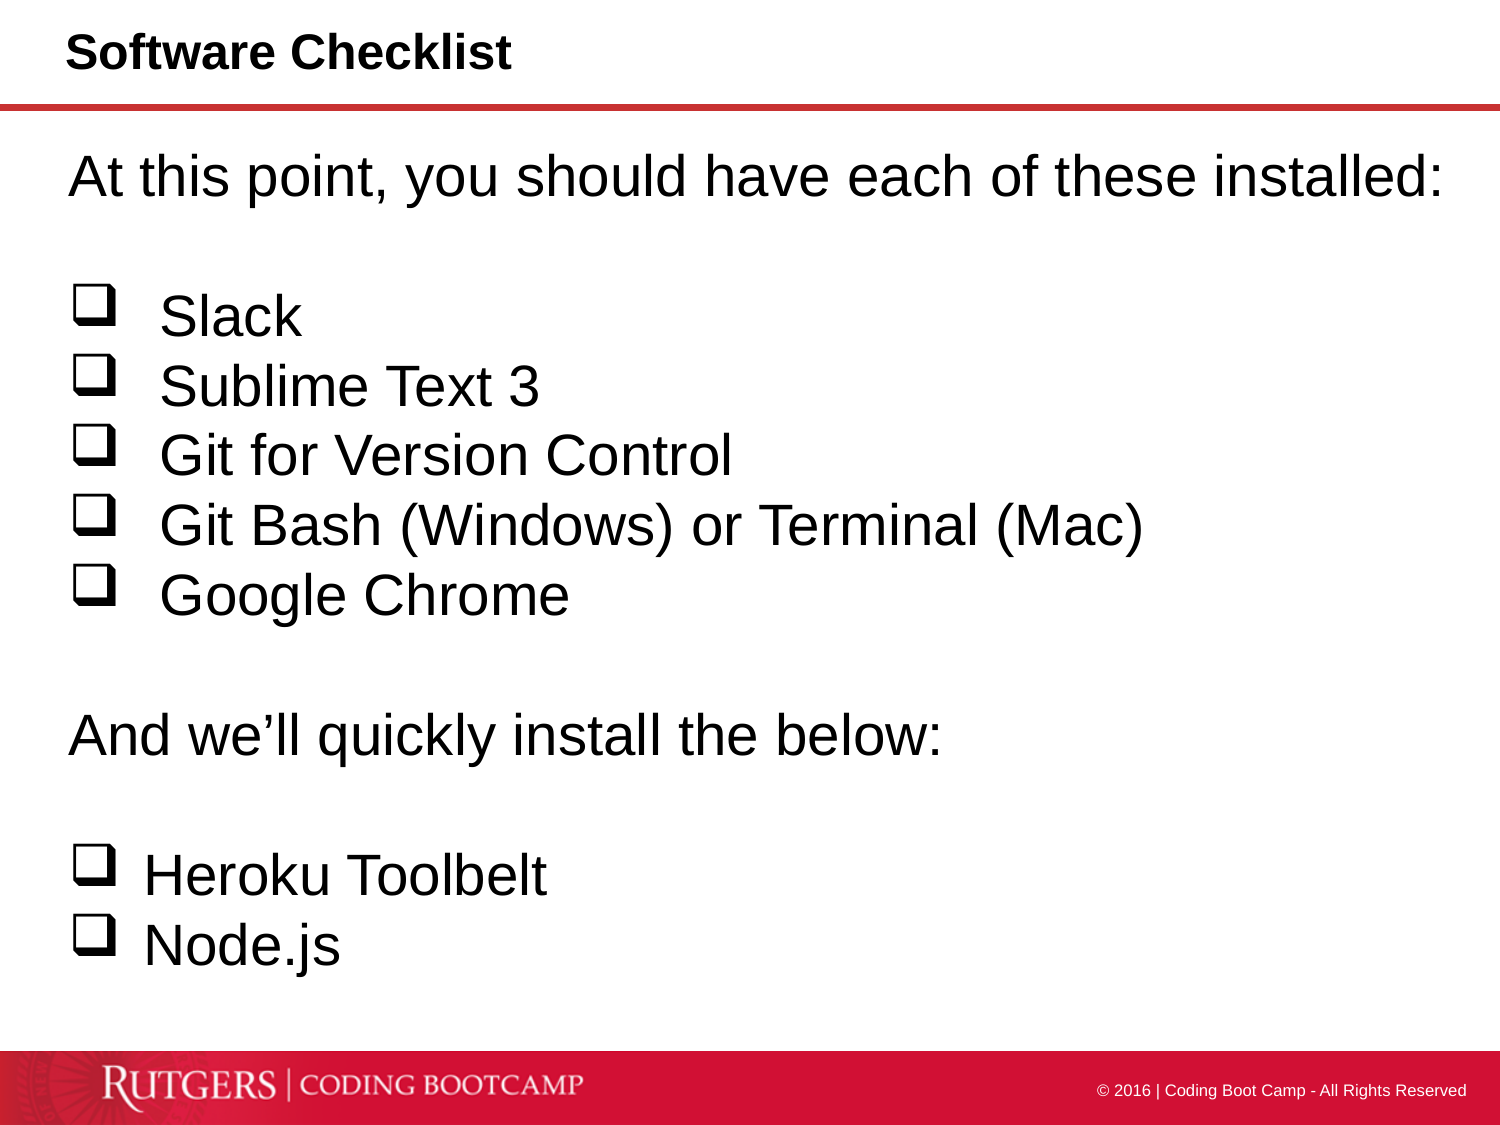

# Software Checklist
At this point, you should have each of these installed:

 Slack
 Sublime Text 3
 Git for Version Control
 Git Bash (Windows) or Terminal (Mac)
 Google Chrome

And we’ll quickly install the below:

Heroku Toolbelt
Node.js